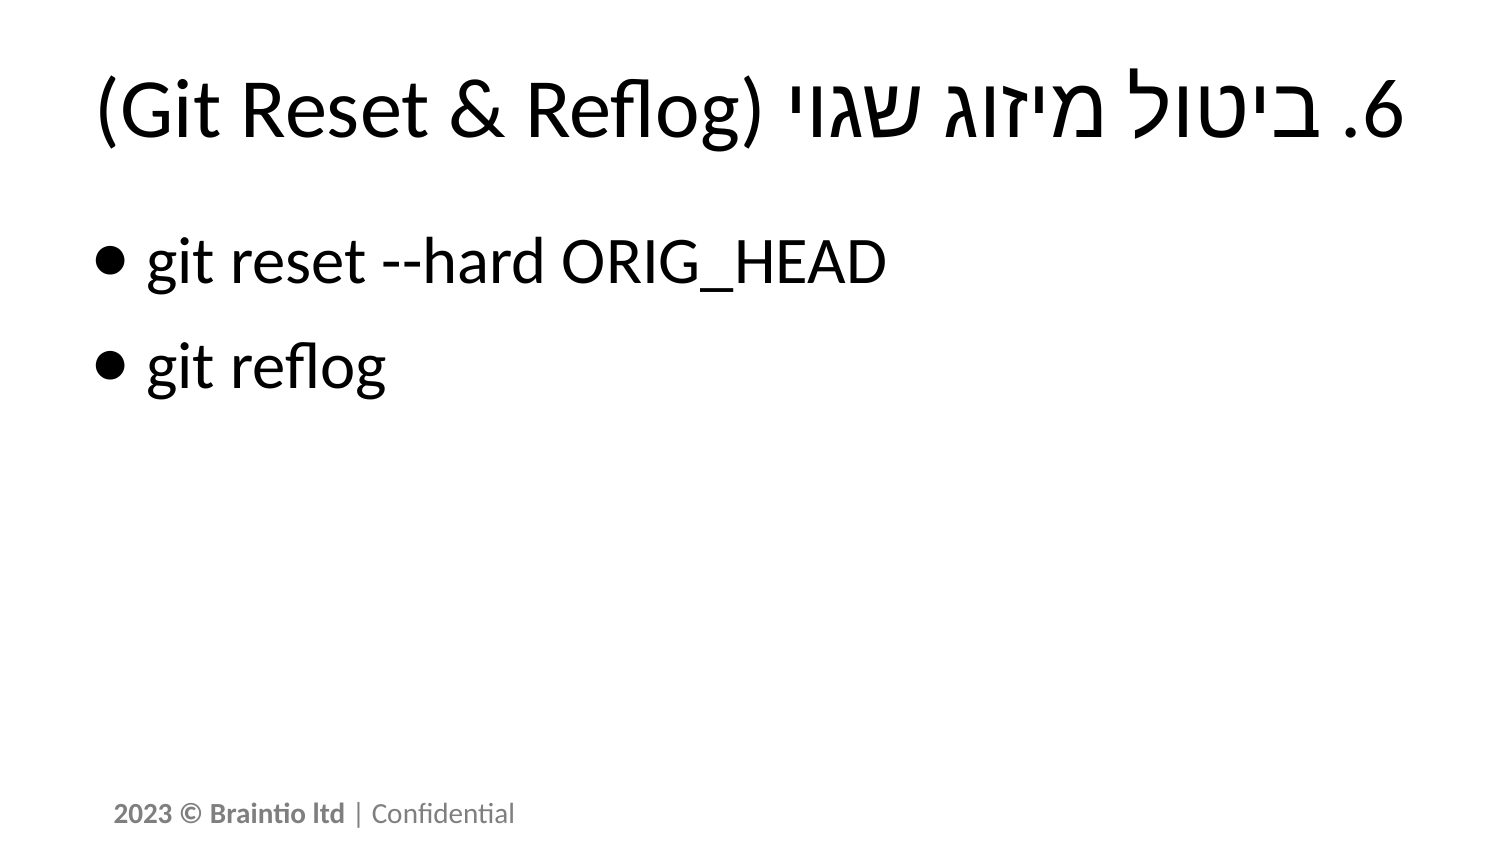

# 6. ביטול מיזוג שגוי (Git Reset & Reflog)
git reset --hard ORIG_HEAD
git reflog